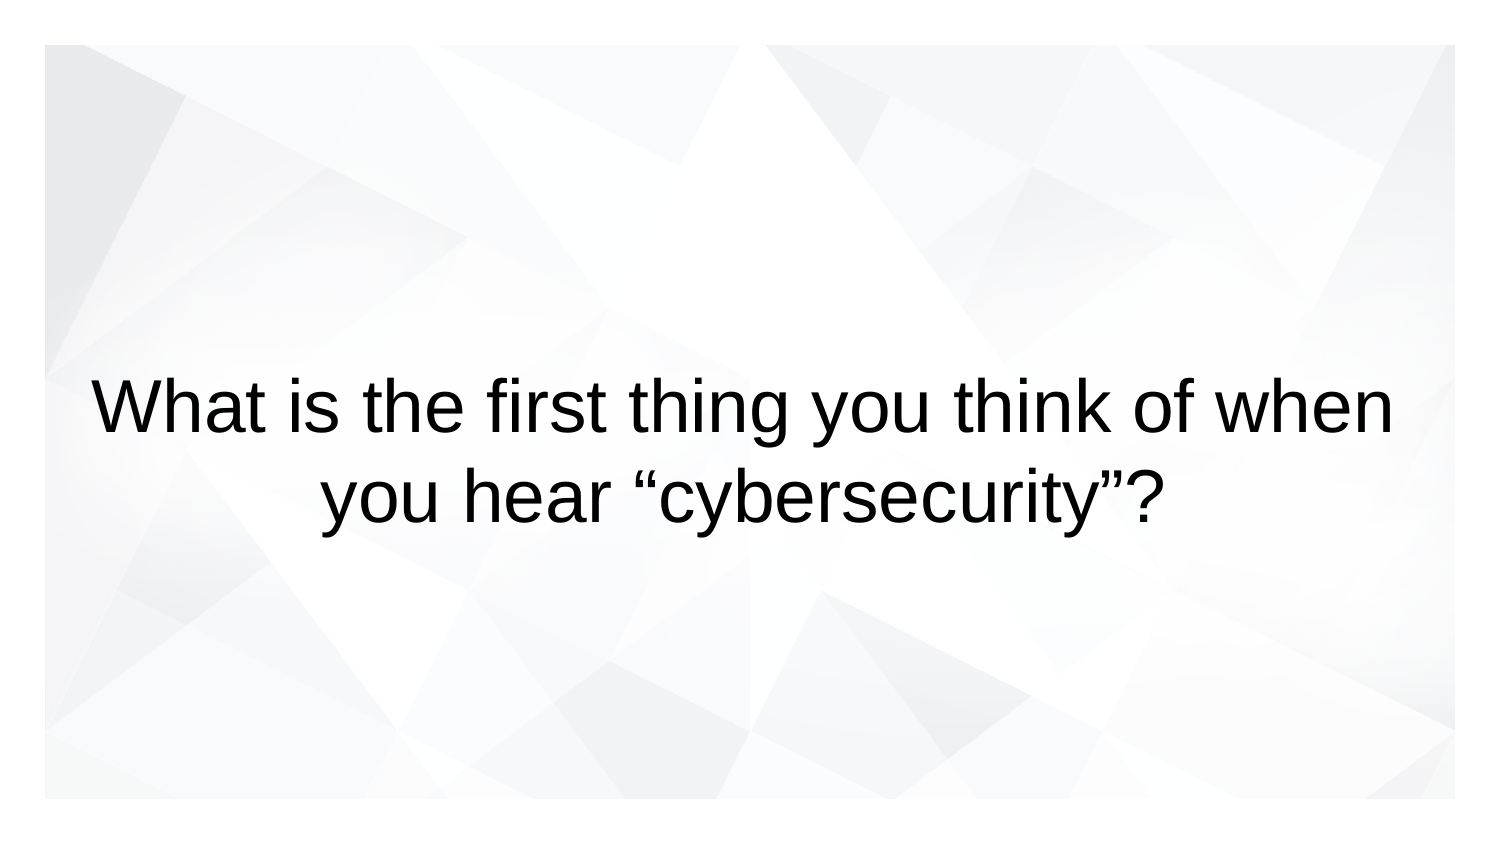

# What is the first thing you think of when you hear “cybersecurity”?